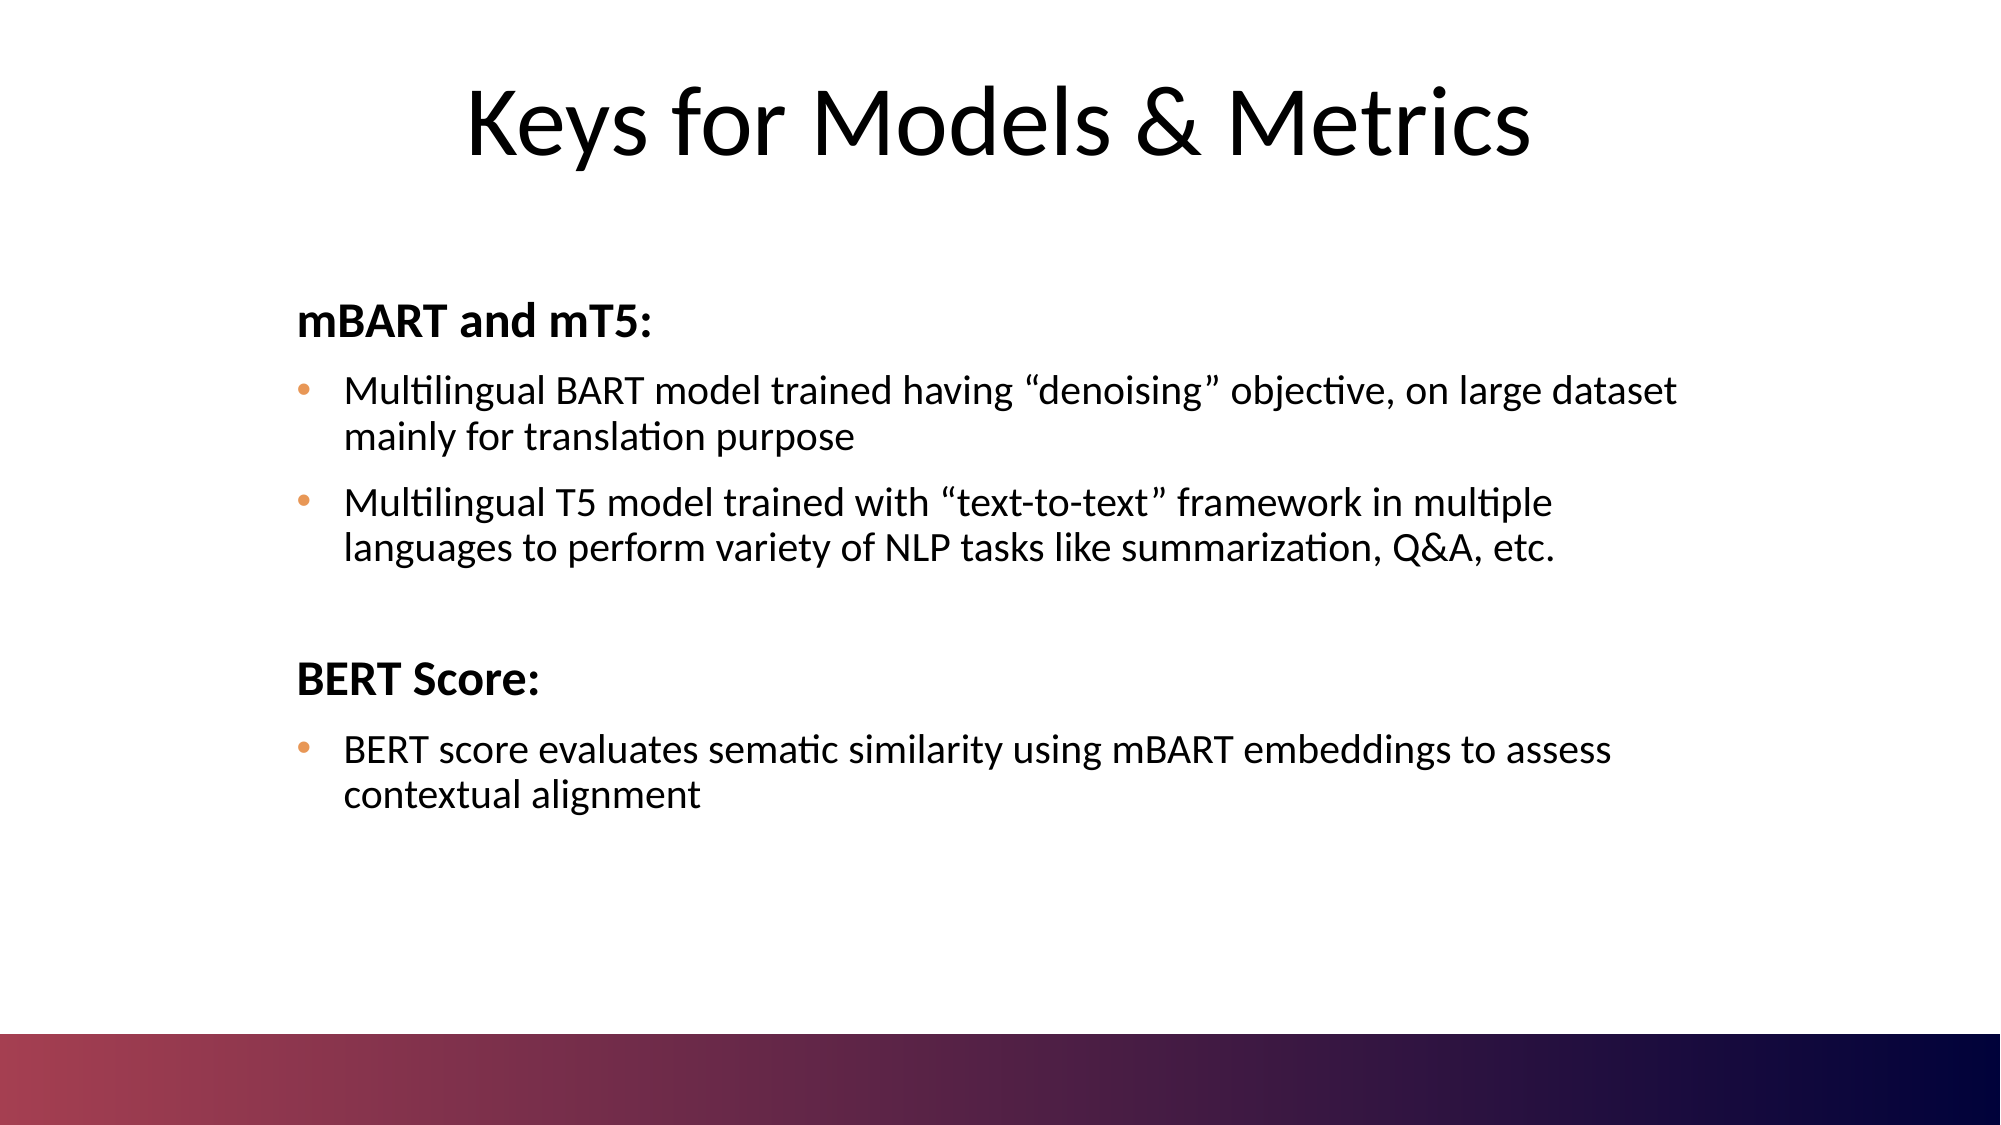

Keys for Models & Metrics
mBART and mT5:
Multilingual BART model trained having “denoising” objective, on large dataset mainly for translation purpose
Multilingual T5 model trained with “text-to-text” framework in multiple languages to perform variety of NLP tasks like summarization, Q&A, etc.

BERT Score:
BERT score evaluates sematic similarity using mBART embeddings to assess contextual alignment